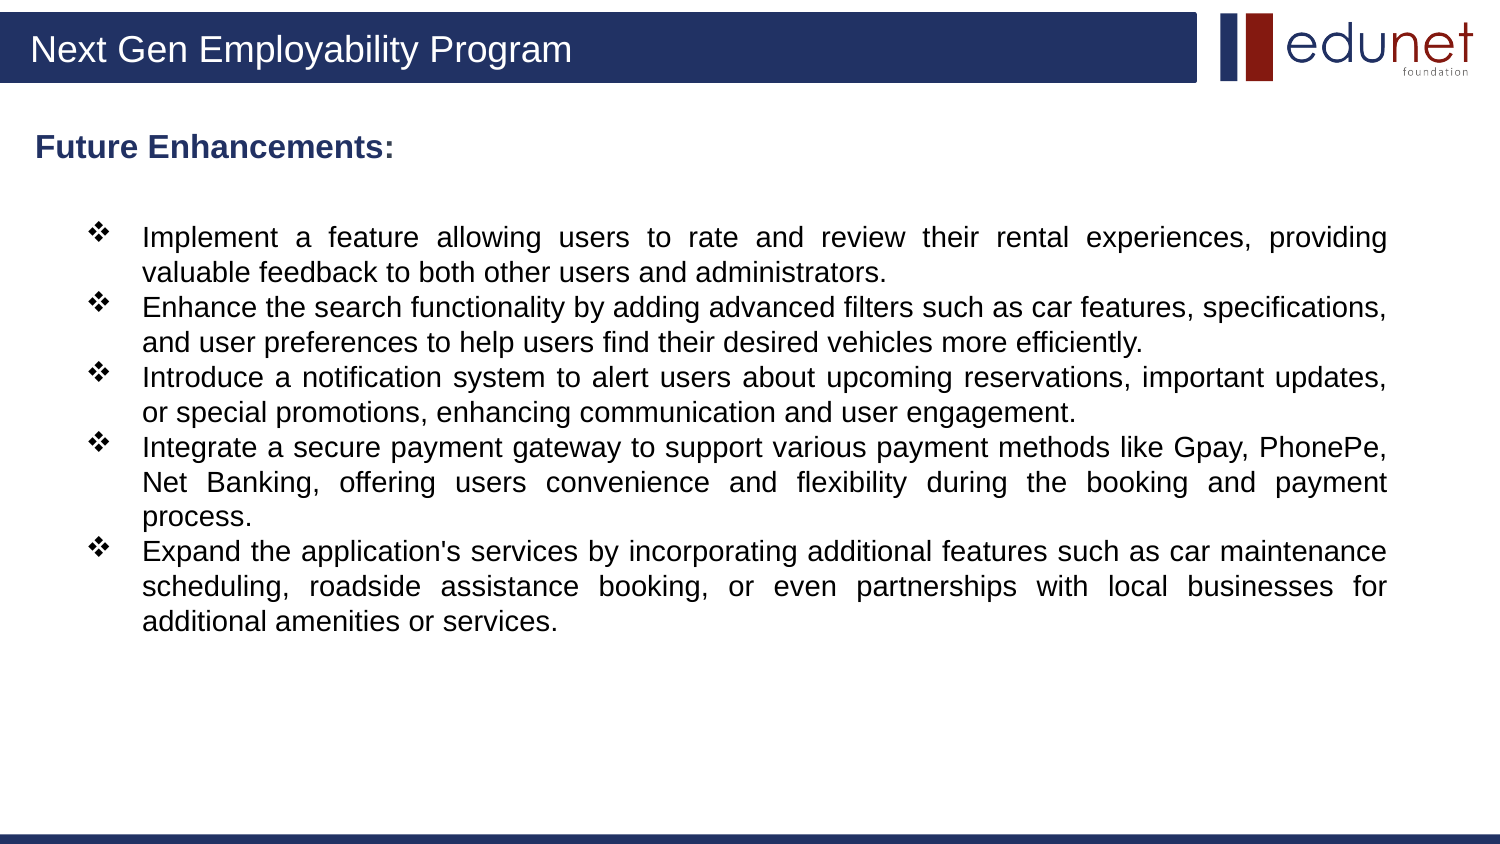

# Future Enhancements:
Implement a feature allowing users to rate and review their rental experiences, providing valuable feedback to both other users and administrators.
Enhance the search functionality by adding advanced filters such as car features, specifications, and user preferences to help users find their desired vehicles more efficiently.
Introduce a notification system to alert users about upcoming reservations, important updates, or special promotions, enhancing communication and user engagement.
Integrate a secure payment gateway to support various payment methods like Gpay, PhonePe, Net Banking, offering users convenience and flexibility during the booking and payment process.
Expand the application's services by incorporating additional features such as car maintenance scheduling, roadside assistance booking, or even partnerships with local businesses for additional amenities or services.